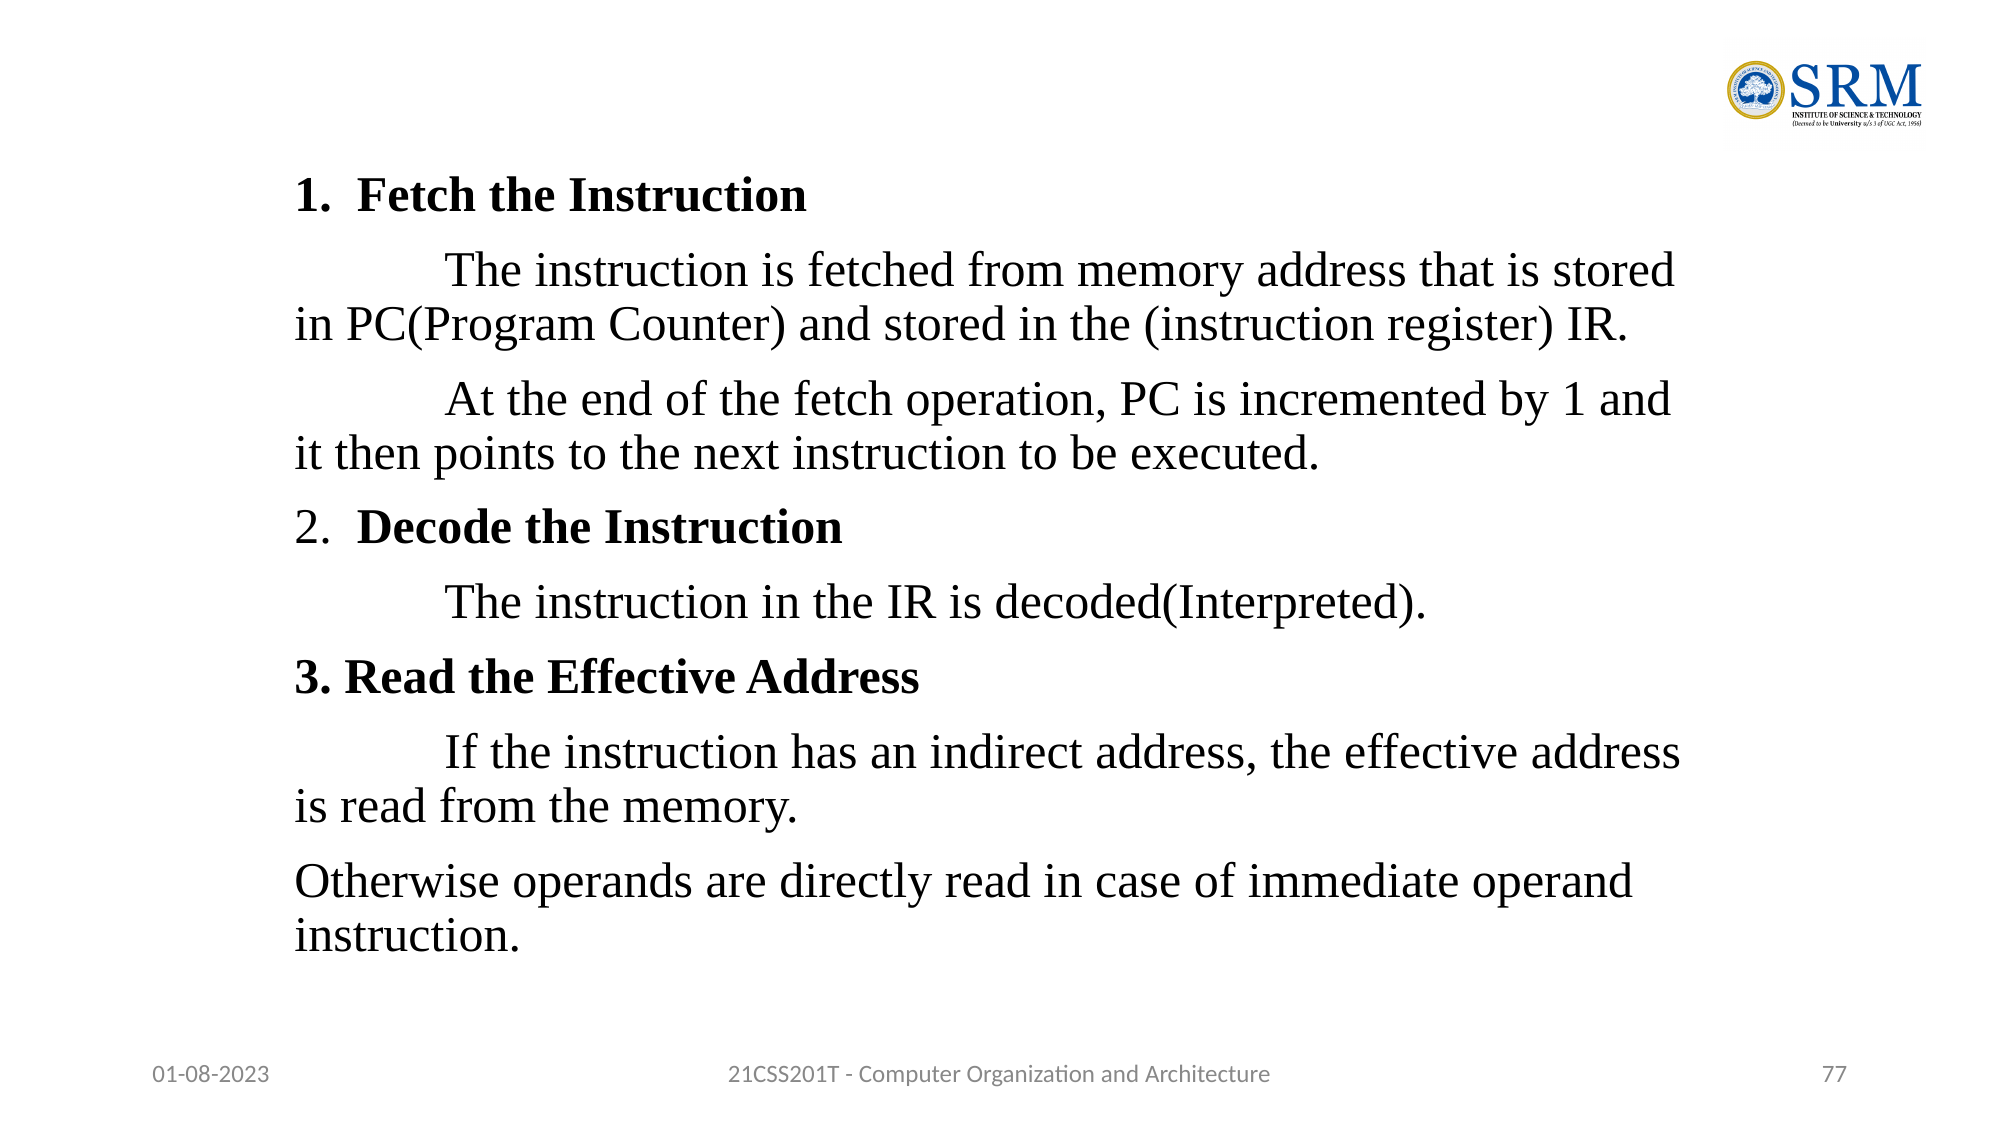

1.  Fetch the Instruction
 	The instruction is fetched from memory address that is stored in PC(Program Counter) and stored in the (instruction register) IR.
	At the end of the fetch operation, PC is incremented by 1 and it then points to the next instruction to be executed.
2.  Decode the Instruction
	The instruction in the IR is decoded(Interpreted).
3. Read the Effective Address
	If the instruction has an indirect address, the effective address is read from the memory.
Otherwise operands are directly read in case of immediate operand instruction.

01-08-2023
21CSS201T - Computer Organization and Architecture
77